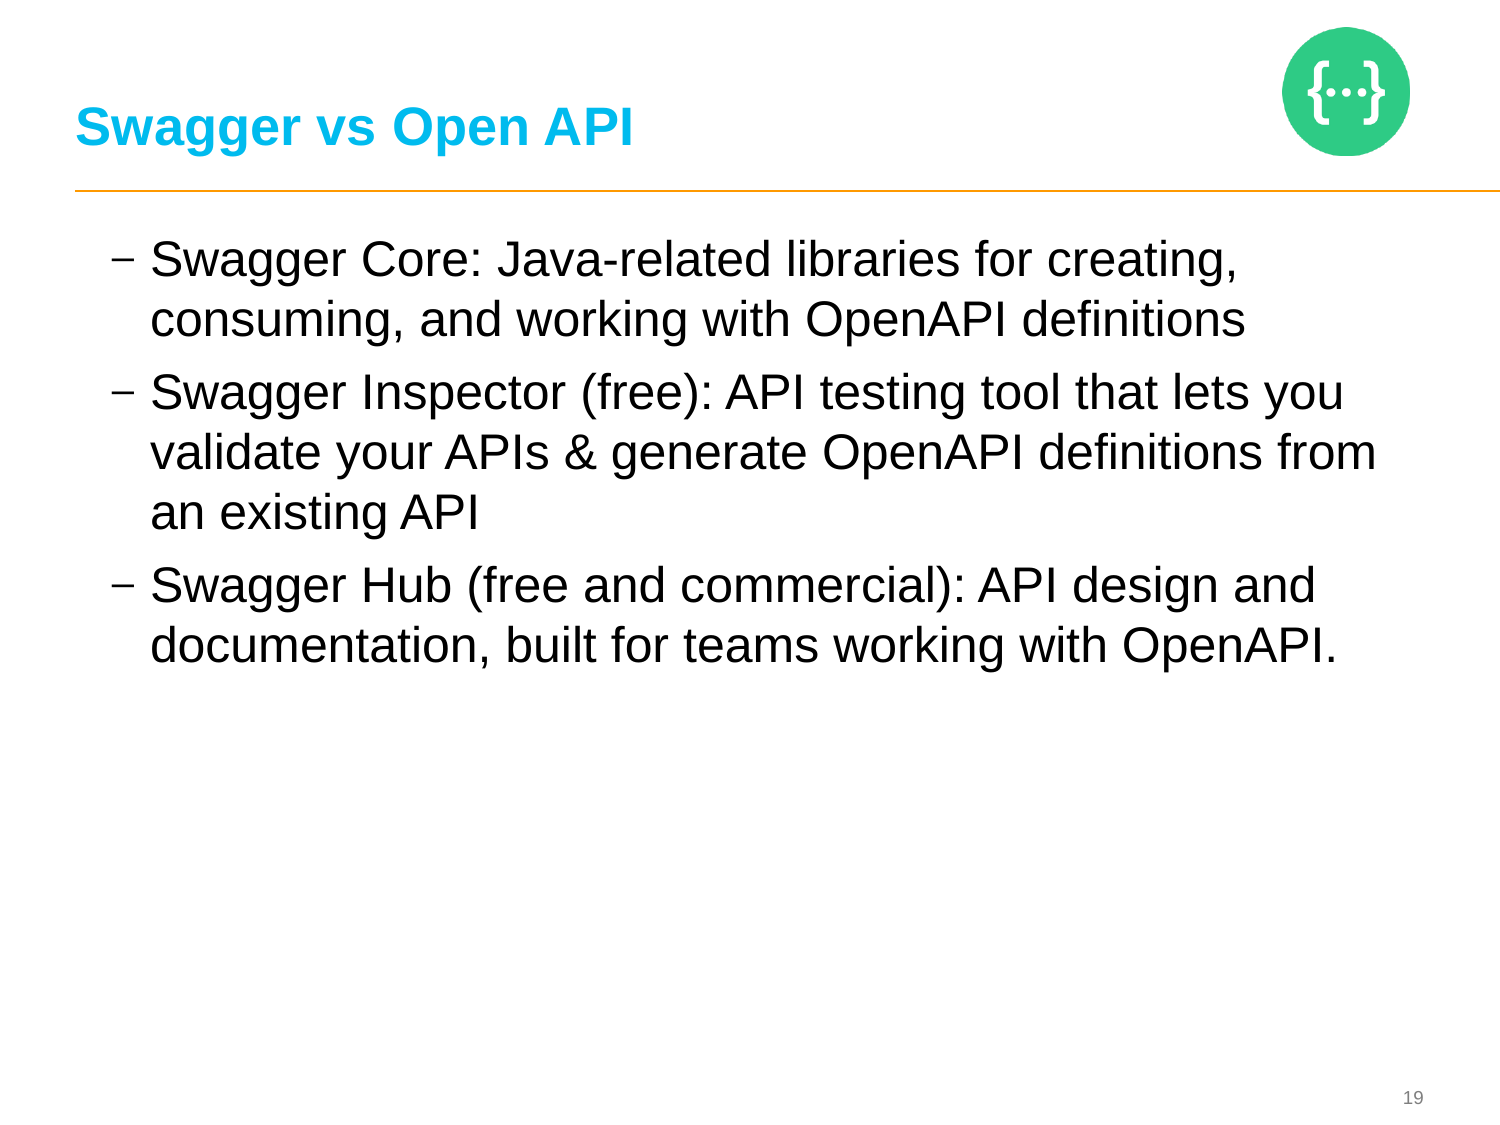

# Swagger vs Open API
Swagger Core: Java-related libraries for creating, consuming, and working with OpenAPI definitions
Swagger Inspector (free): API testing tool that lets you validate your APIs & generate OpenAPI definitions from an existing API
Swagger Hub (free and commercial): API design and documentation, built for teams working with OpenAPI.